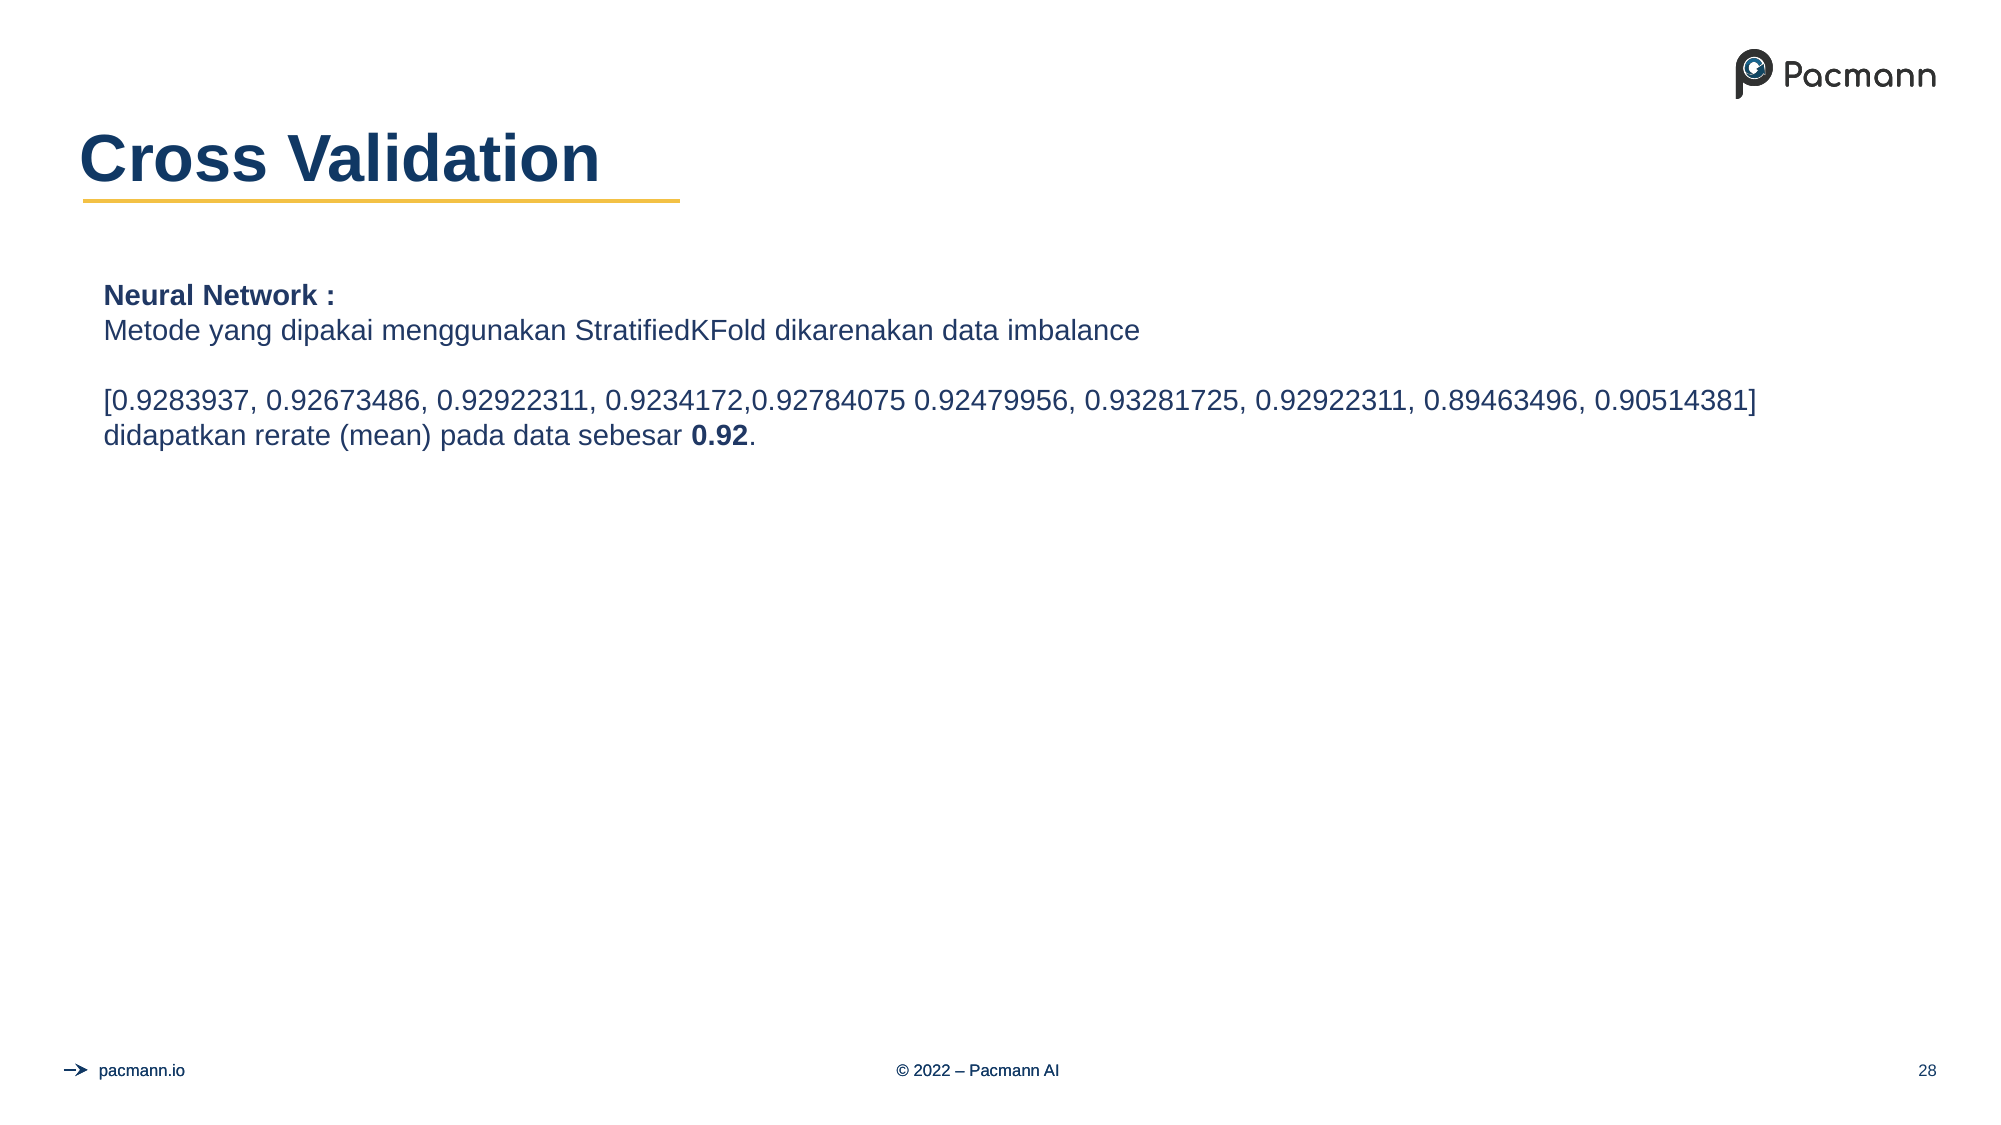

# Cross Validation
Neural Network :
Metode yang dipakai menggunakan StratifiedKFold dikarenakan data imbalance

[0.9283937, 0.92673486, 0.92922311, 0.9234172,0.92784075 0.92479956, 0.93281725, 0.92922311, 0.89463496, 0.90514381] didapatkan rerate (mean) pada data sebesar 0.92.